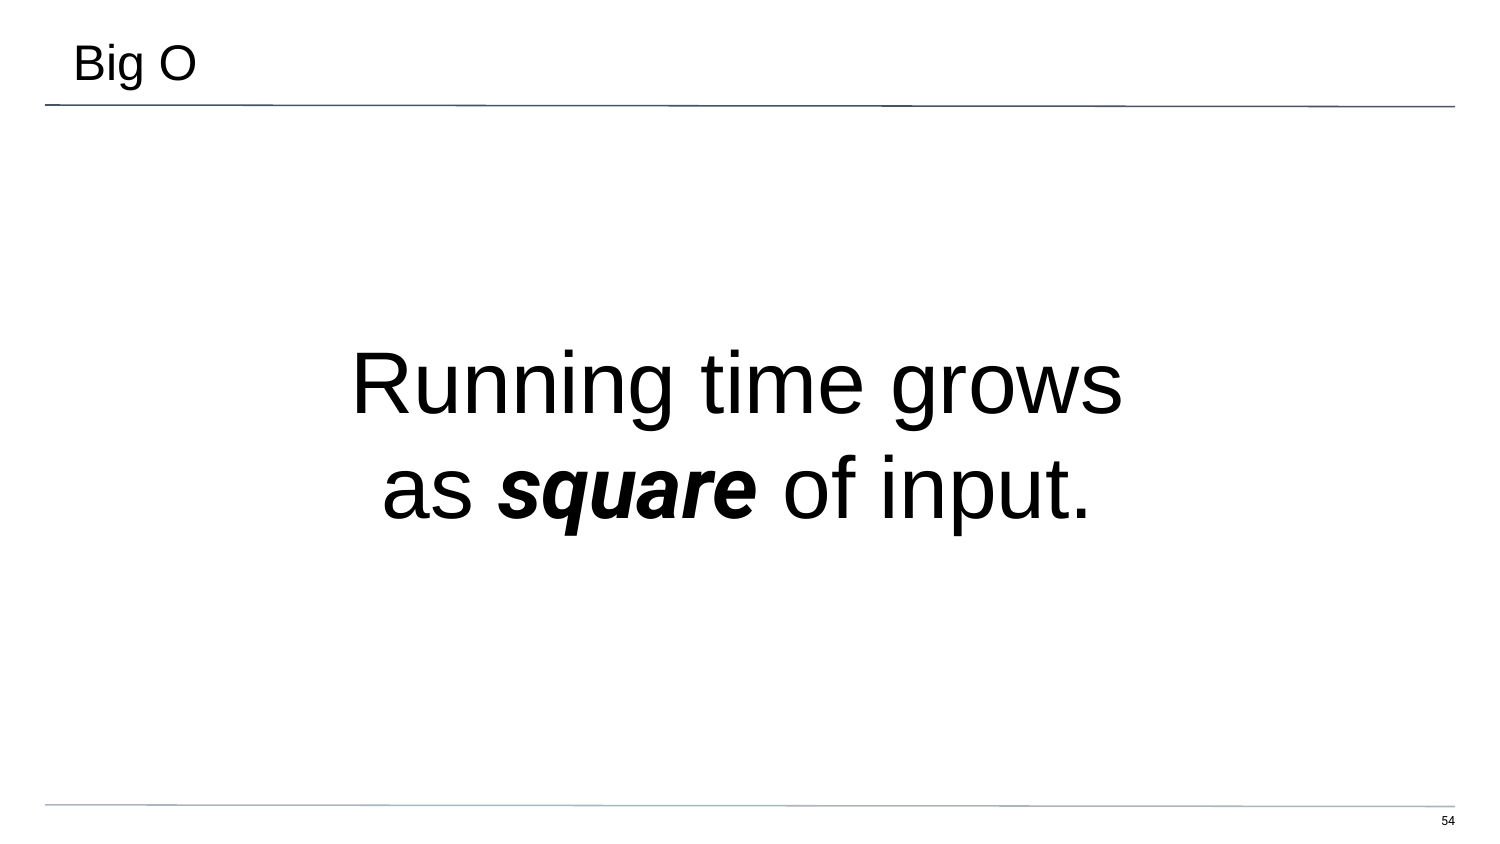

# Big O

Running time grows
as square of input.